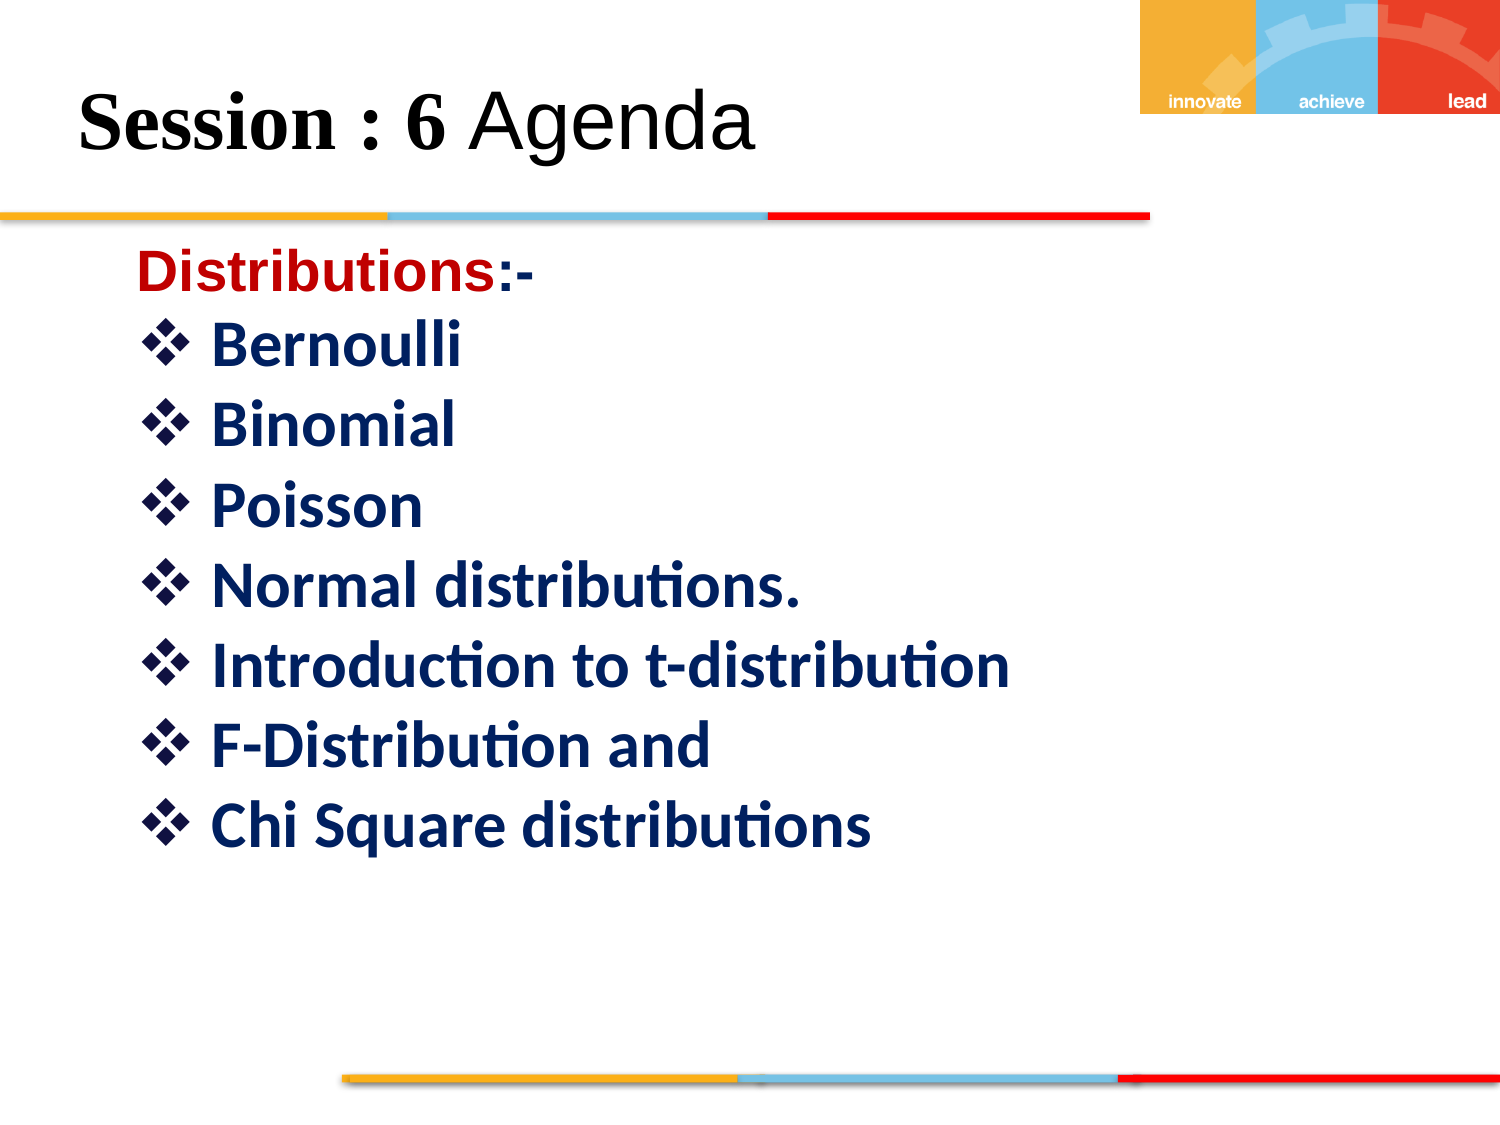

Session : 6 Agenda
Distributions:-
Bernoulli
Binomial
Poisson
Normal distributions.
Introduction to t-distribution
F-Distribution and
Chi Square distributions